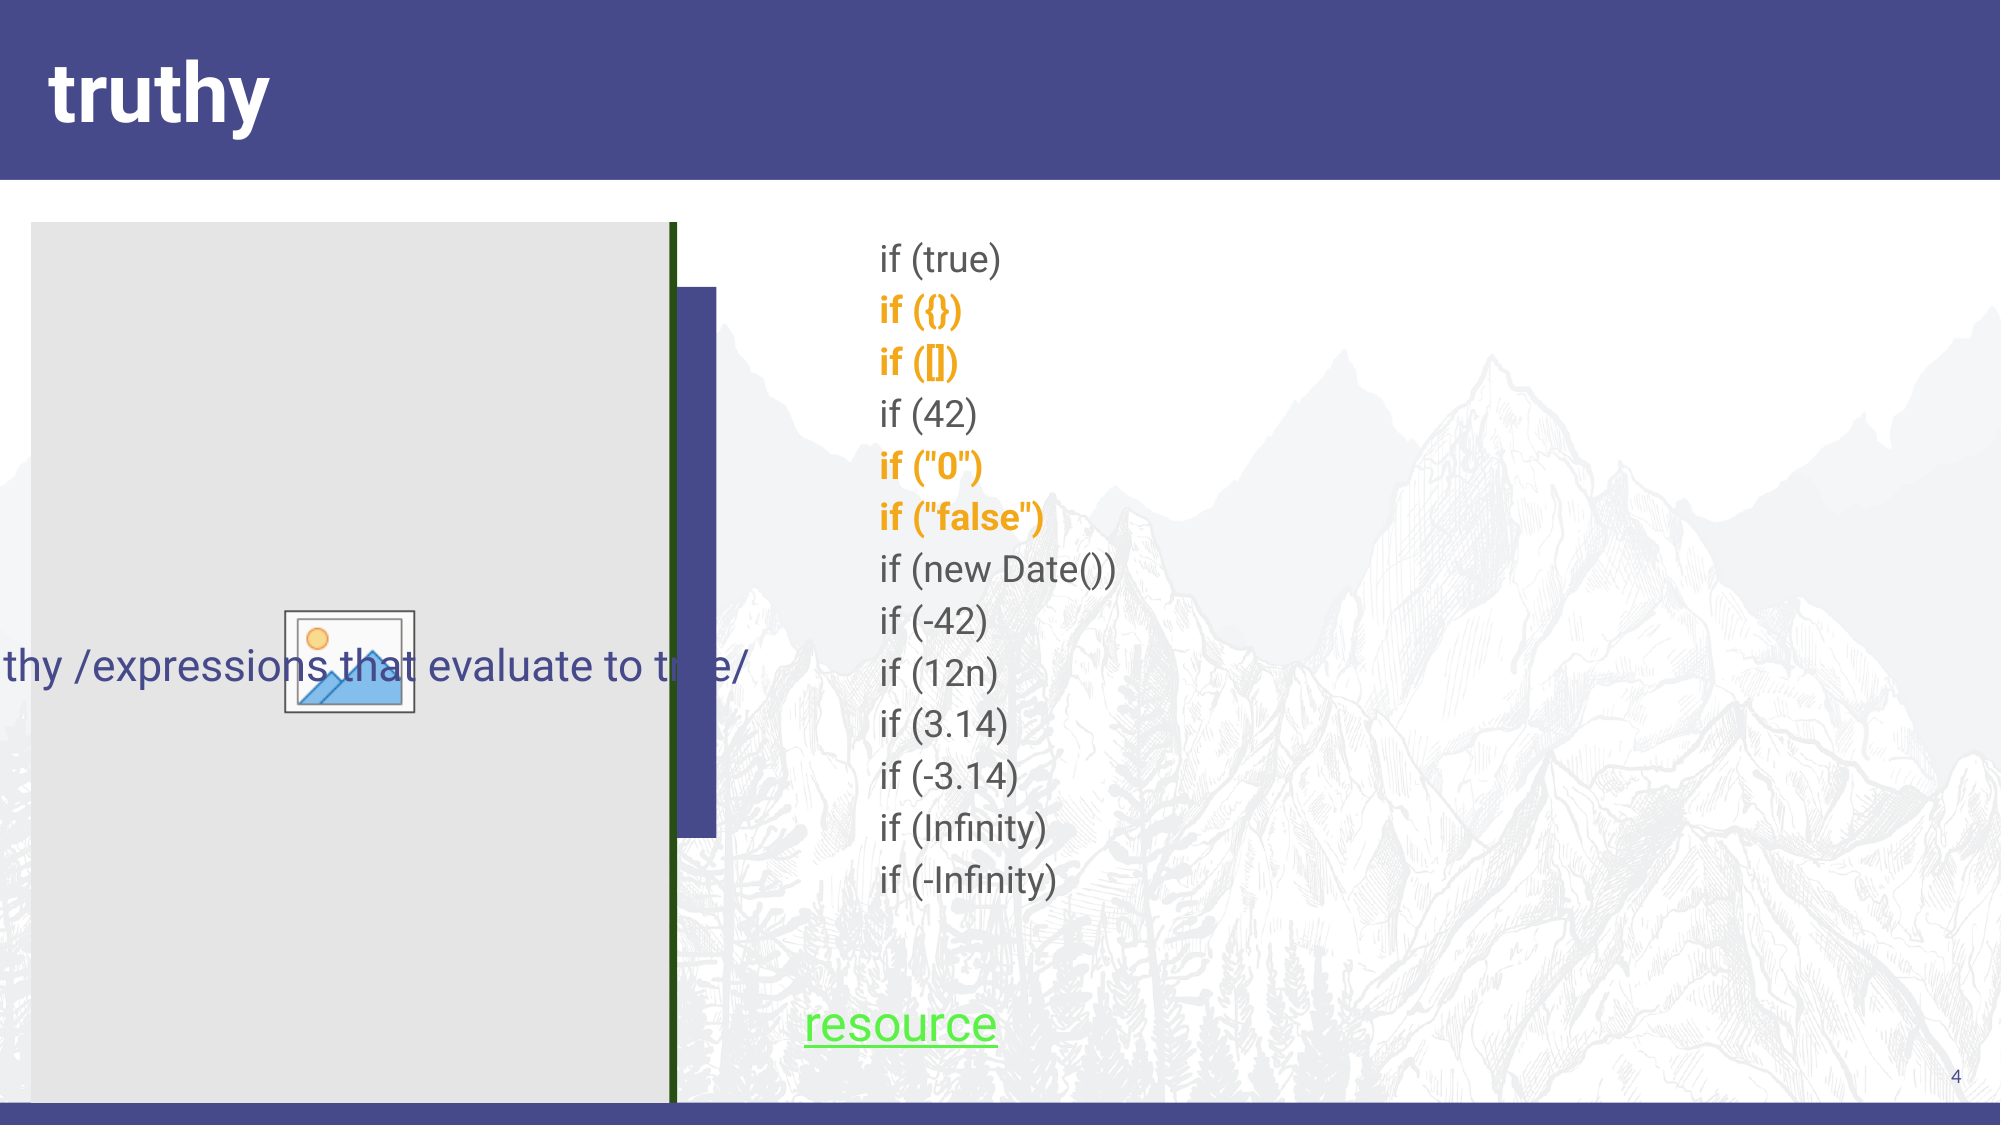

# truthy
if (true)
if ({})
if ([])
if (42)
if ("0")
if ("false")
if (new Date())
if (-42)
if (12n)
if (3.14)
if (-3.14)
if (Infinity)
if (-Infinity)

resource

truthy /expressions that evaluate to true/
4